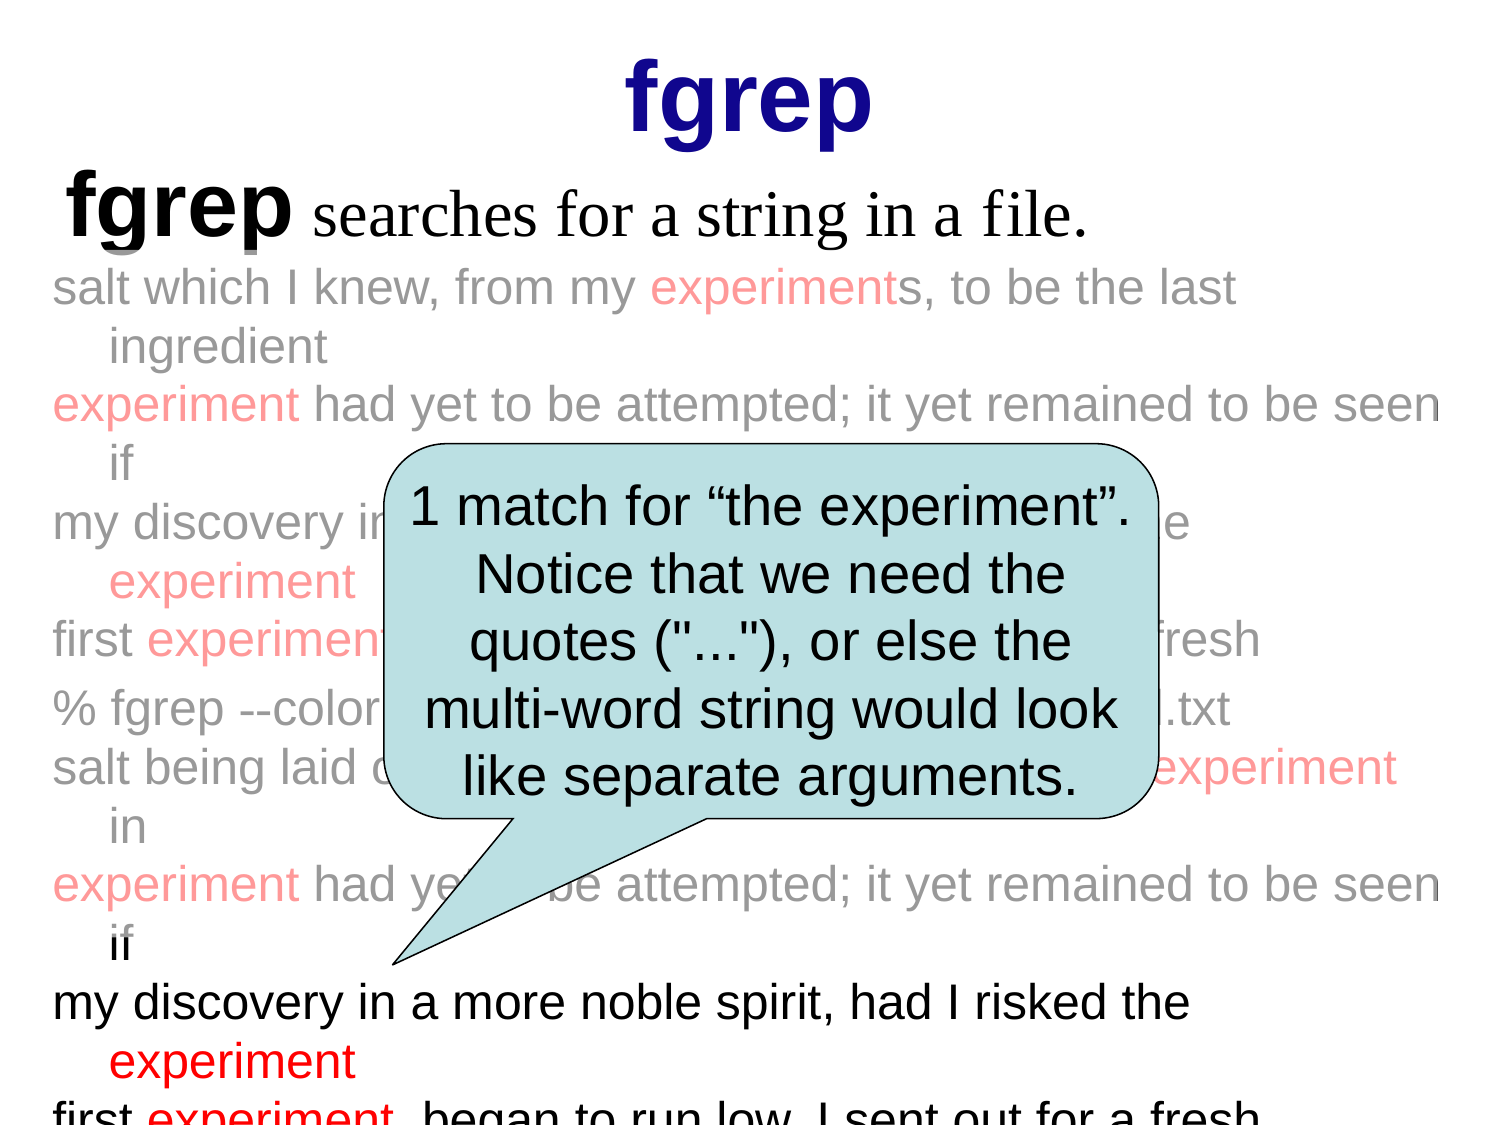

fgrep
fgrep searches for a string in a file.

salt which I knew, from my experiments, to be the last ingredient
experiment had yet to be attempted; it yet remained to be seen if
my discovery in a more noble spirit, had I risked the experiment
first experiment, began to run low. I sent out for a fresh
% fgrep --color -w experiment ~/UNIX_L1/DrJekyll.txt
salt being laid on glass saucers, as though for an experiment in
experiment had yet to be attempted; it yet remained to be seen if
my discovery in a more noble spirit, had I risked the experiment
first experiment, began to run low. I sent out for a fresh
% fgrep --color experiments ~/UNIX_L1/DrJekyll.txt
salt which I knew, from my experiments, to be the last ingredient
% fgrep --color "the experiment" ~/UNIX_L1/DrJekyll.txt
my discovery in a more noble spirit, had I risked the experiment
%

1 match for “the experiment”.
Notice that we need the
quotes ("..."), or else the
multi-word string would look
like separate arguments.